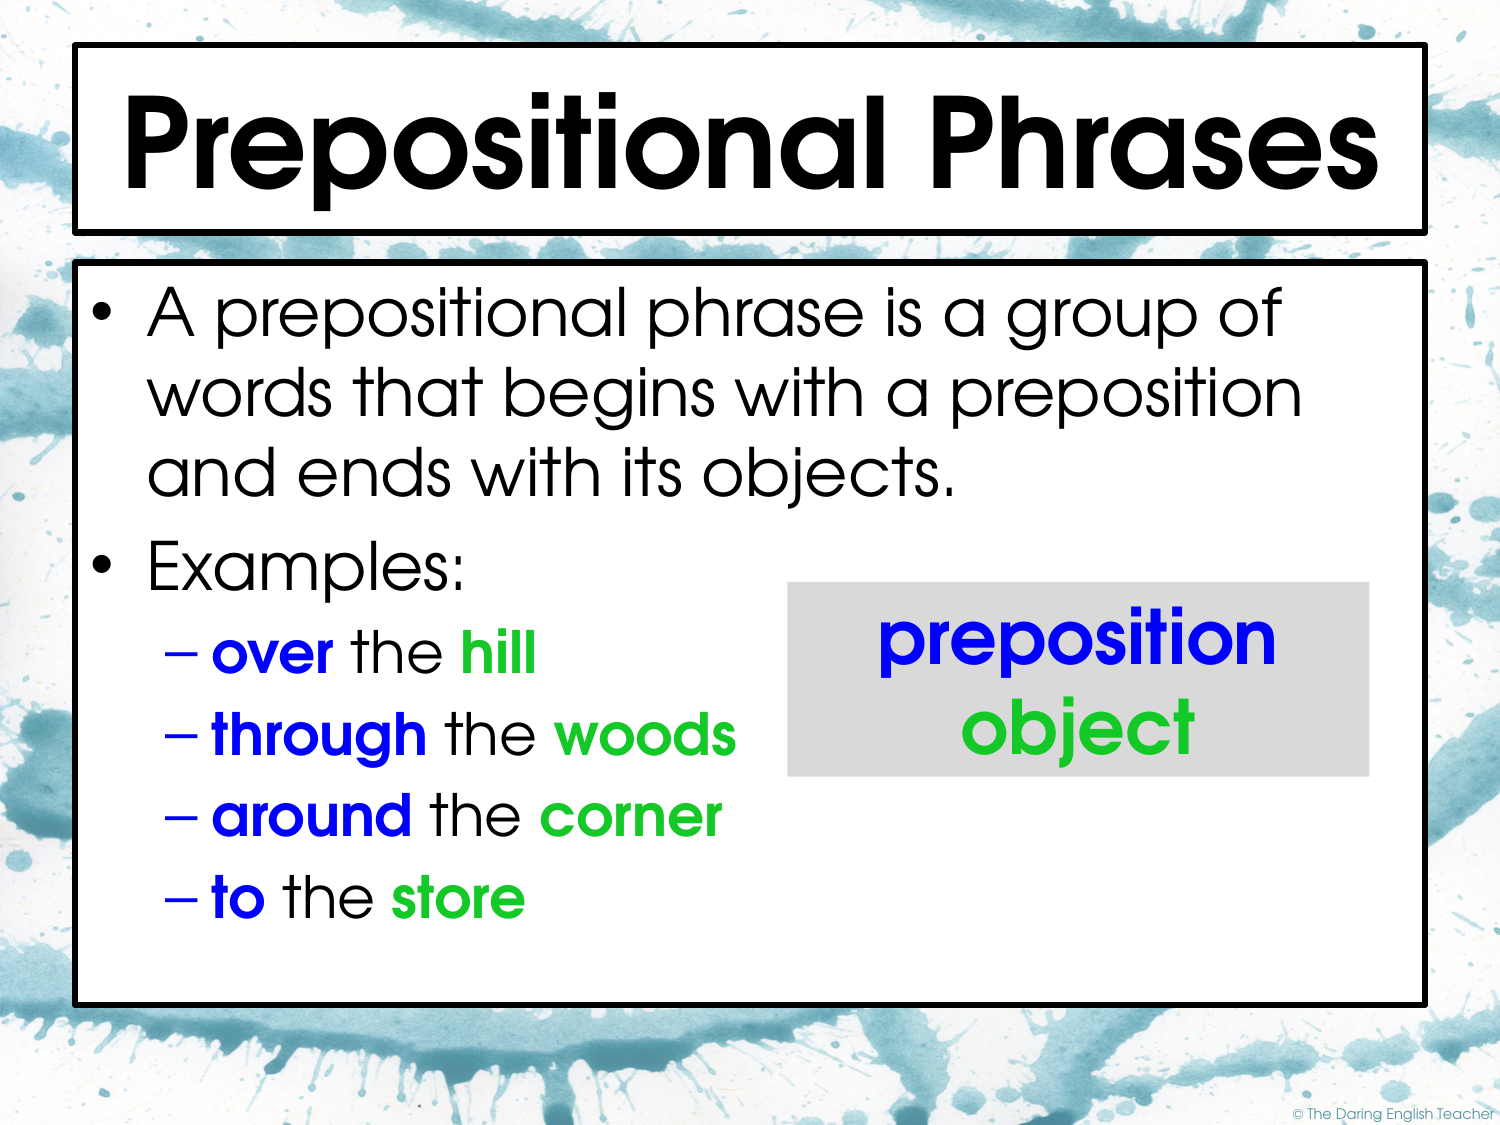

# Prepositional Phrases
A prepositional phrase is a group of words that begins with a preposition and ends with its objects.
Examples:
over the hill
through the woods
around the corner
to the store

preposition
object